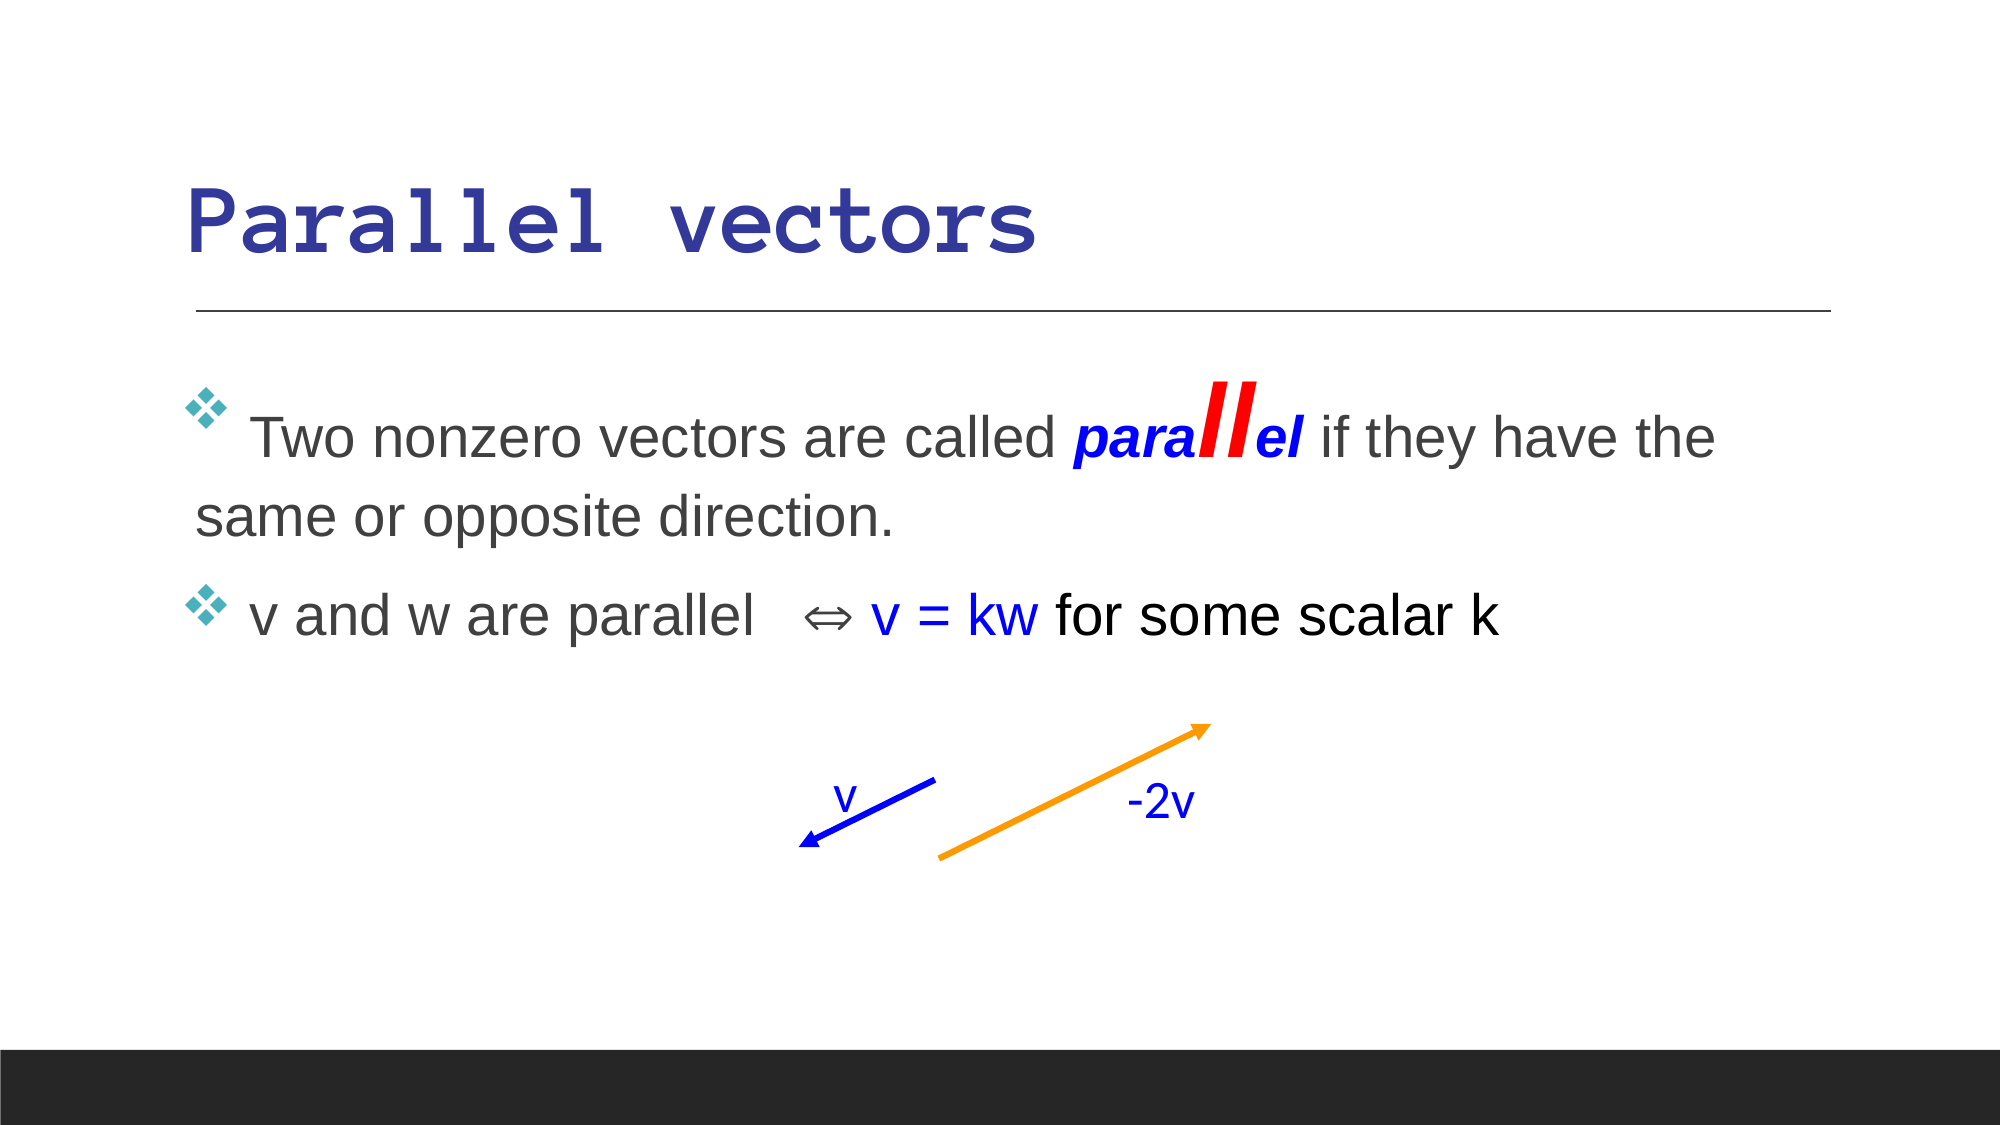

# Parallel vectors
 Two nonzero vectors are called parallel if they have the same or opposite direction.
 v and w are parallel  ⇔ v = kw for some scalar k

-2v
v